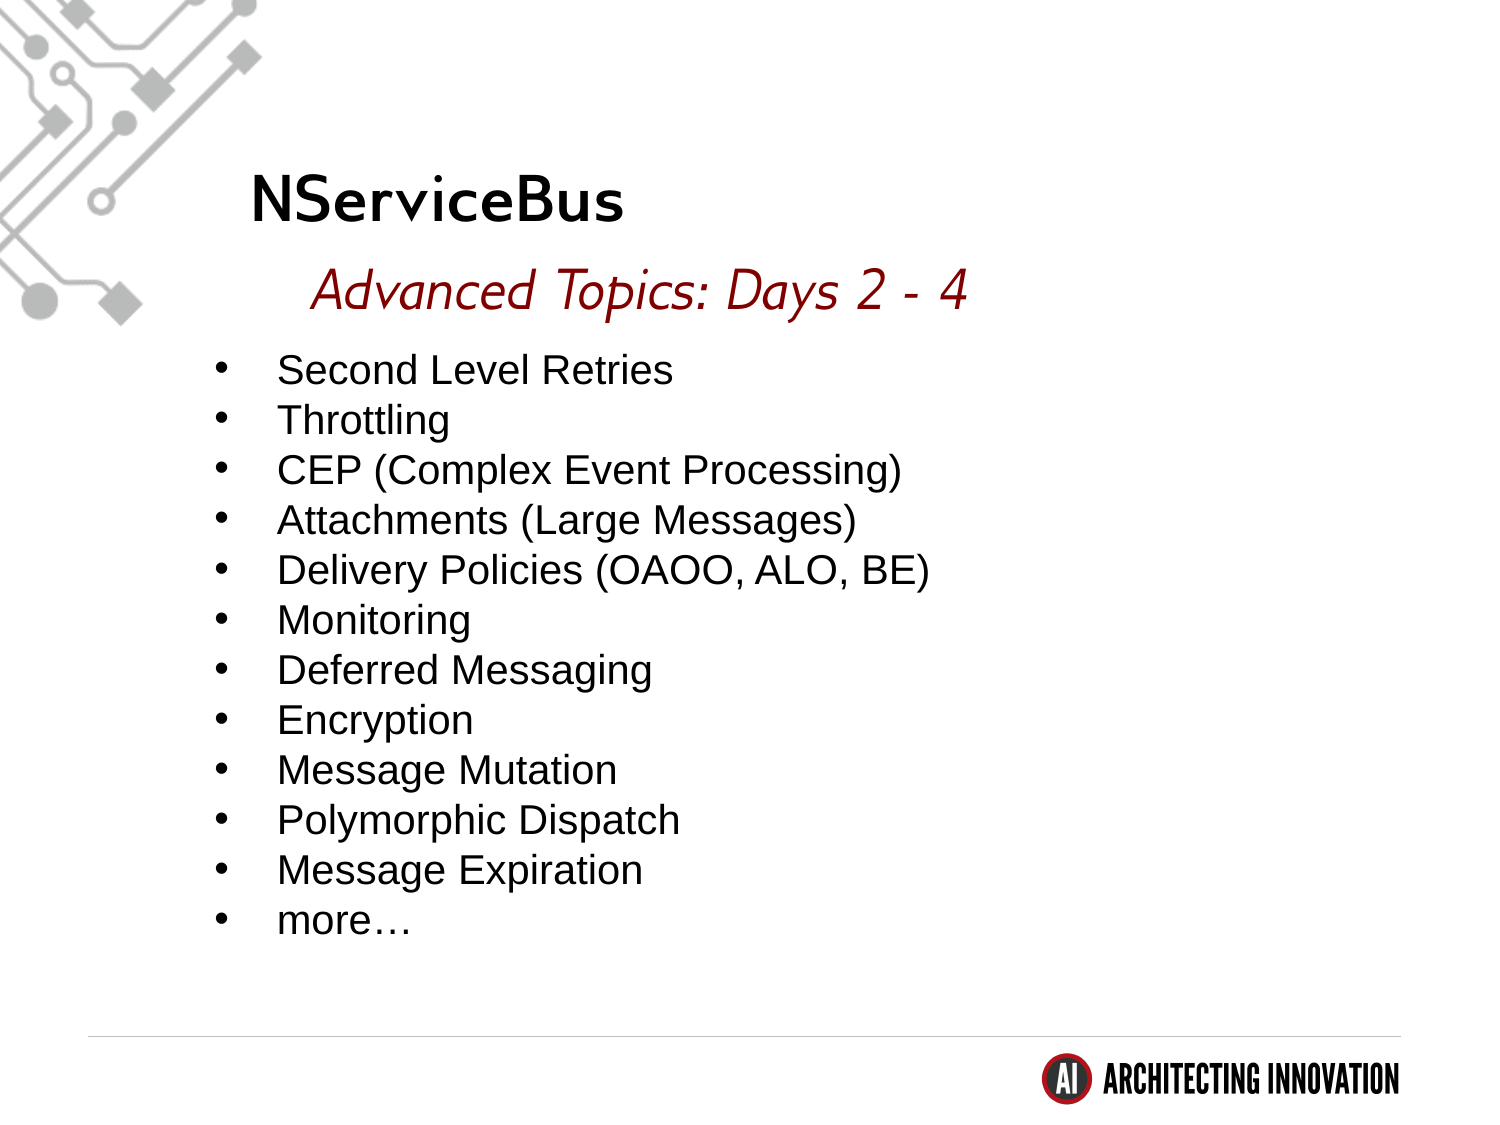

NServiceBus
Advanced Topics: Days 2 - 4

Second Level Retries
Throttling
CEP (Complex Event Processing)
Attachments (Large Messages)
Delivery Policies (OAOO, ALO, BE)
Monitoring
Deferred Messaging
Encryption
Message Mutation
Polymorphic Dispatch
Message Expiration
more…